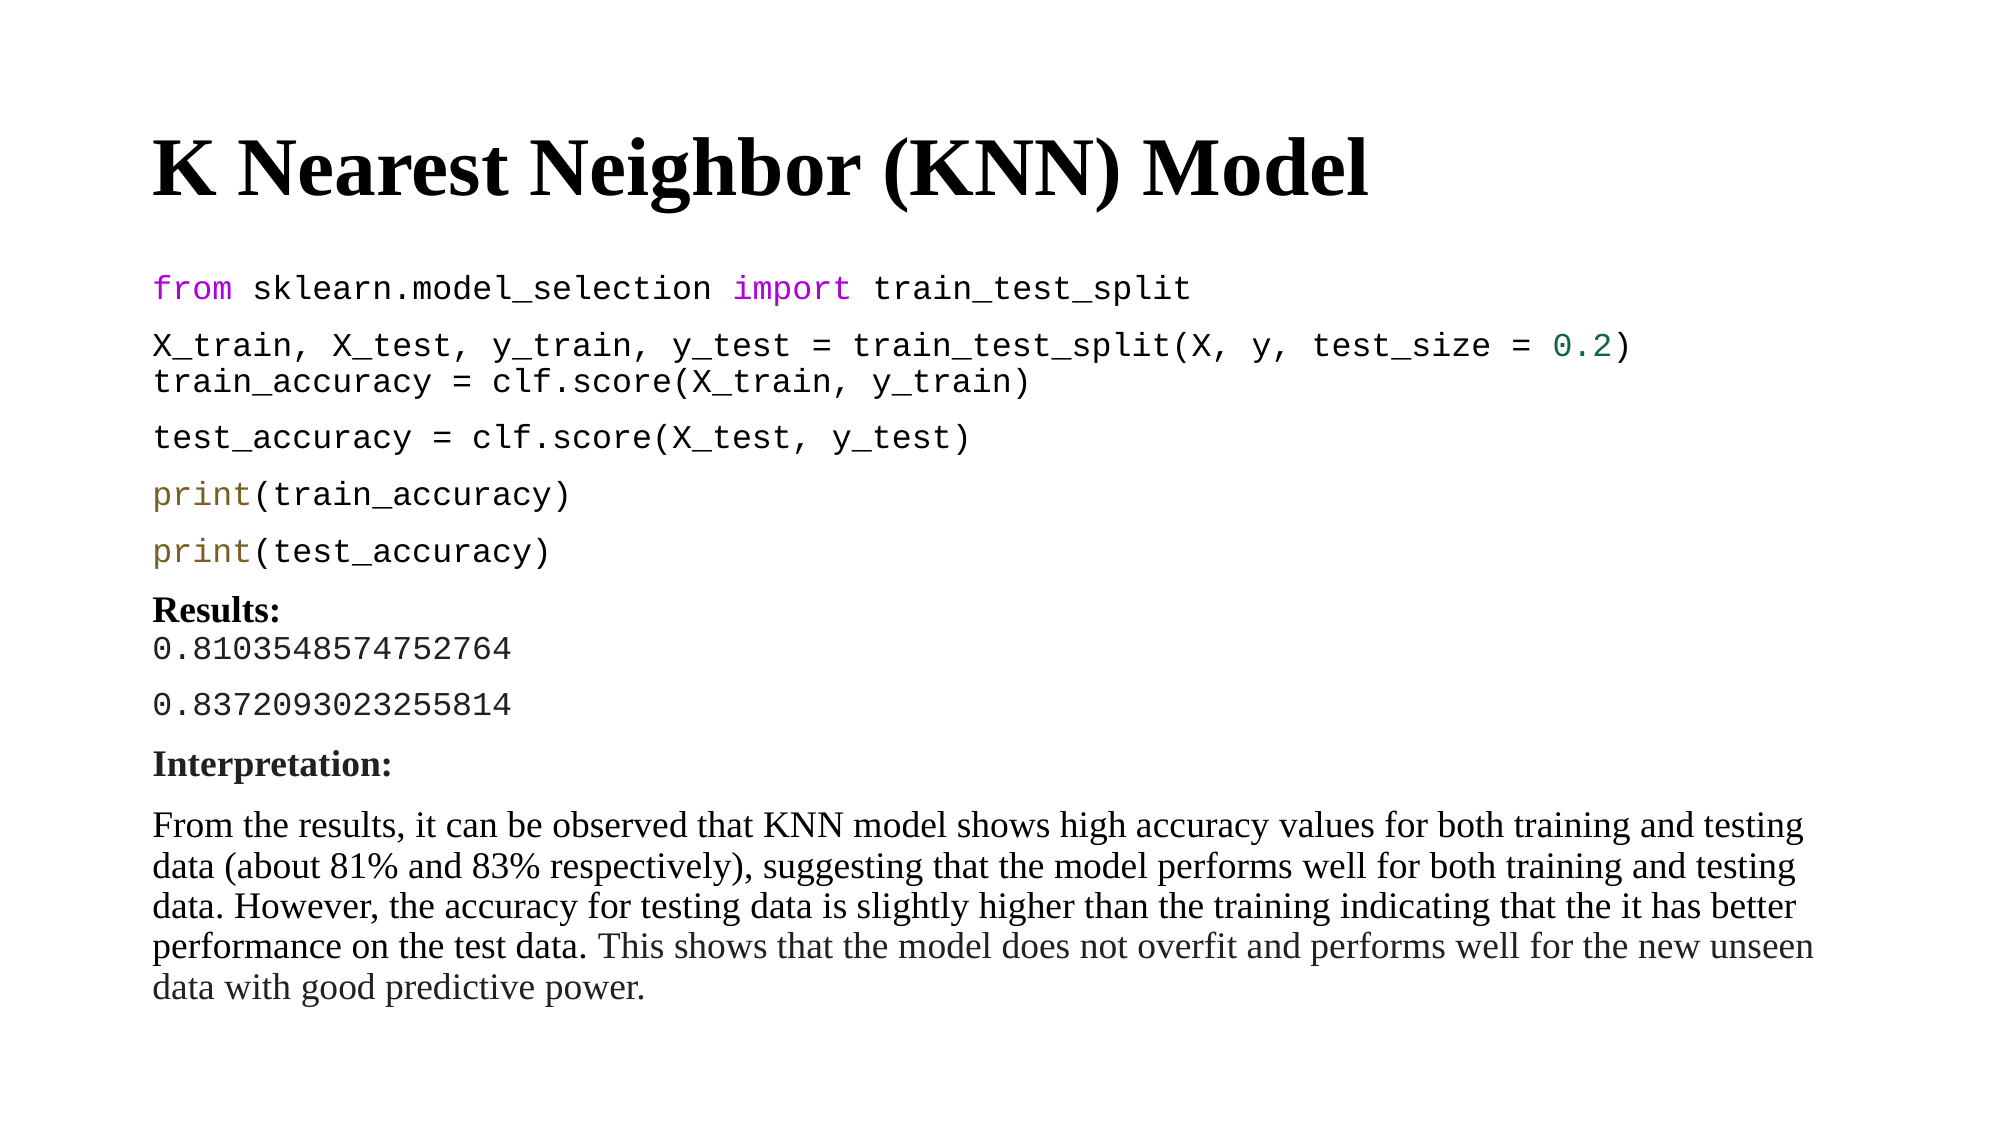

# K Nearest Neighbor (KNN) Model
from sklearn.model_selection import train_test_split
X_train, X_test, y_train, y_test = train_test_split(X, y, test_size = 0.2)
train_accuracy = clf.score(X_train, y_train)
test_accuracy = clf.score(X_test, y_test)
print(train_accuracy)
print(test_accuracy)
Results:
0.8103548574752764
0.8372093023255814
Interpretation:
From the results, it can be observed that KNN model shows high accuracy values for both training and testing data (about 81% and 83% respectively), suggesting that the model performs well for both training and testing data. However, the accuracy for testing data is slightly higher than the training indicating that the it has better performance on the test data. This shows that the model does not overfit and performs well for the new unseen data with good predictive power.